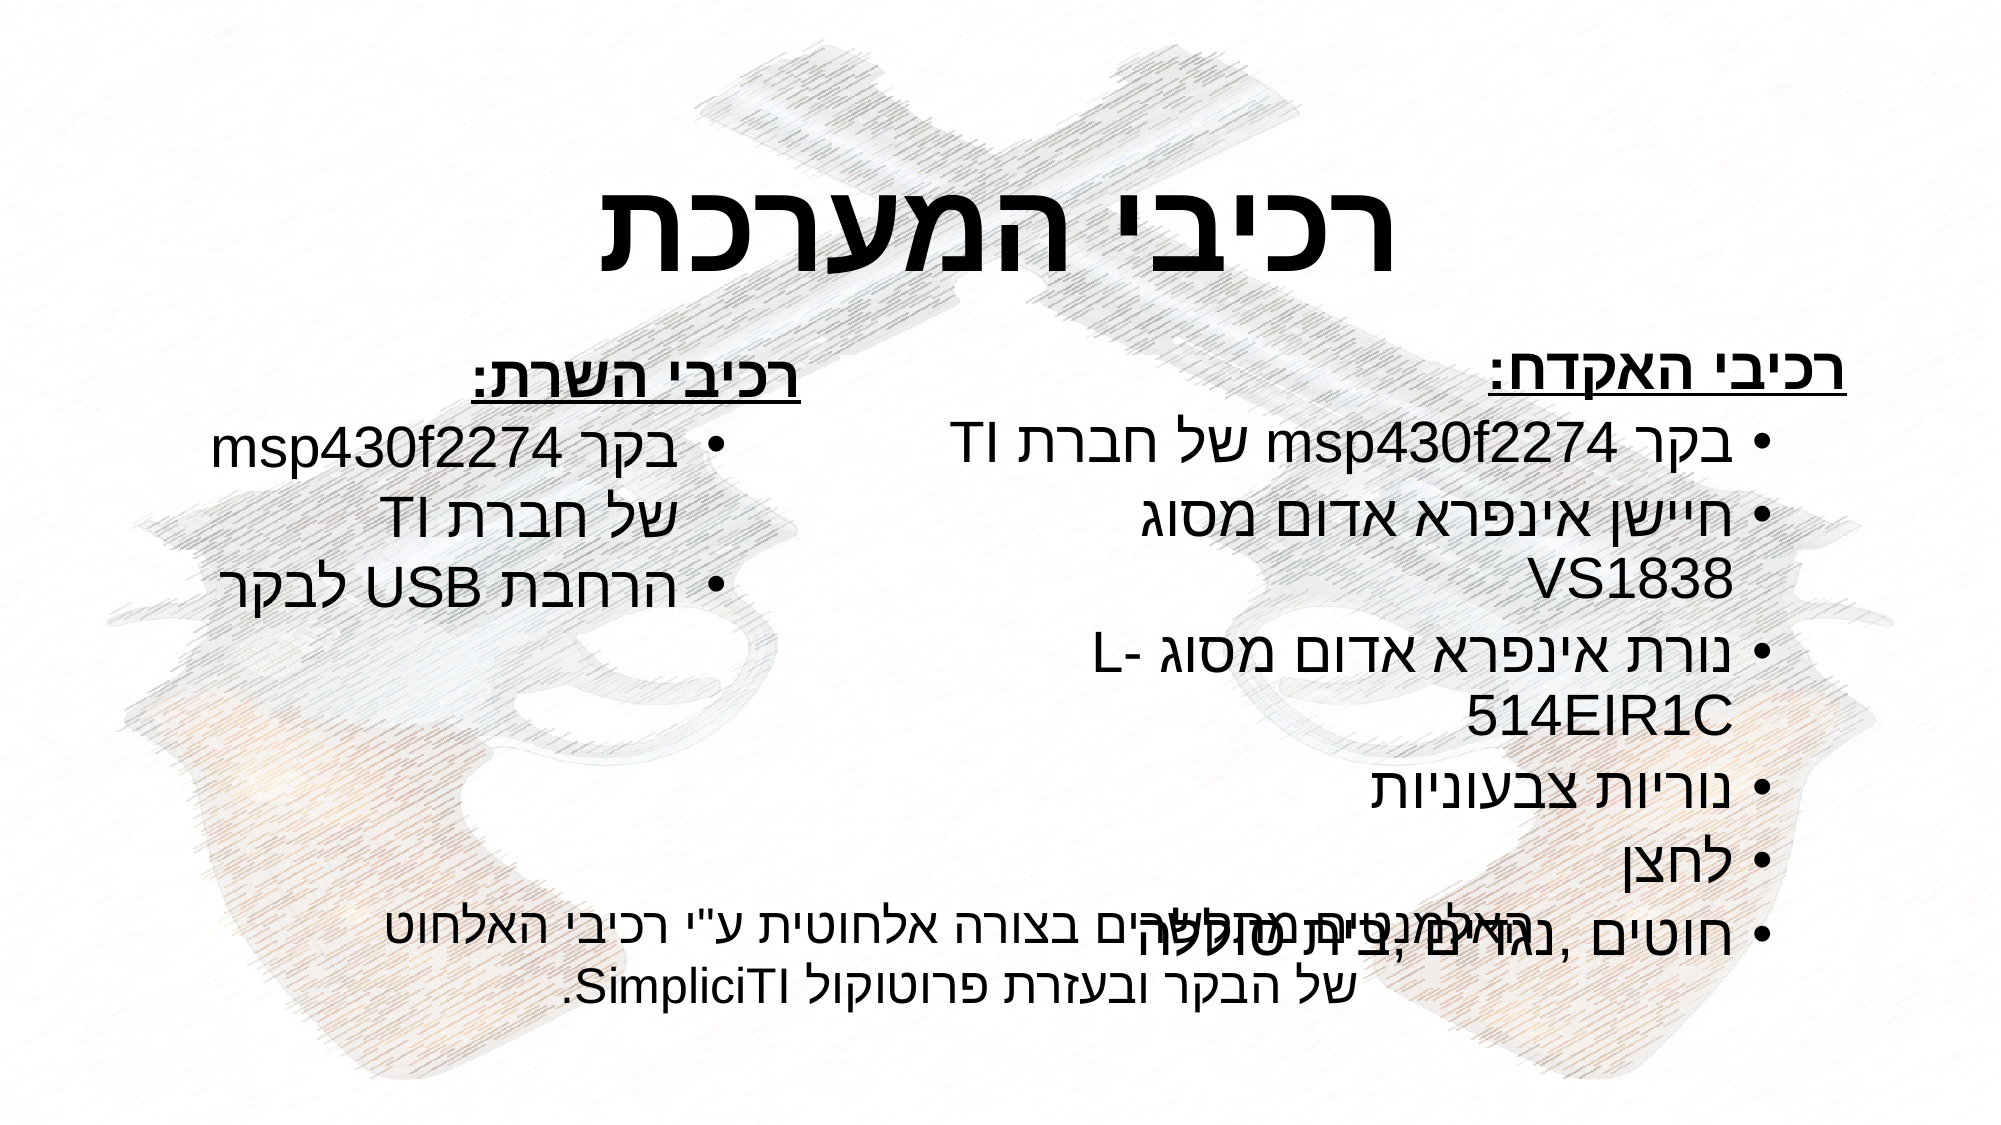

# רכיבי המערכת
רכיבי השרת:
בקר msp430f2274 של חברת TI
הרחבת USB לבקר

רכיבי האקדח:
בקר msp430f2274 של חברת TI
חיישן אינפרא אדום מסוג VS1838
נורת אינפרא אדום מסוג L-514EIR1C
נוריות צבעוניות
לחצן
חוטים ,נגדים ,בית סוללה

האלמנטים מתקשרים בצורה אלחוטית ע"י רכיבי האלחוט של הבקר ובעזרת פרוטוקול SimpliciTI.